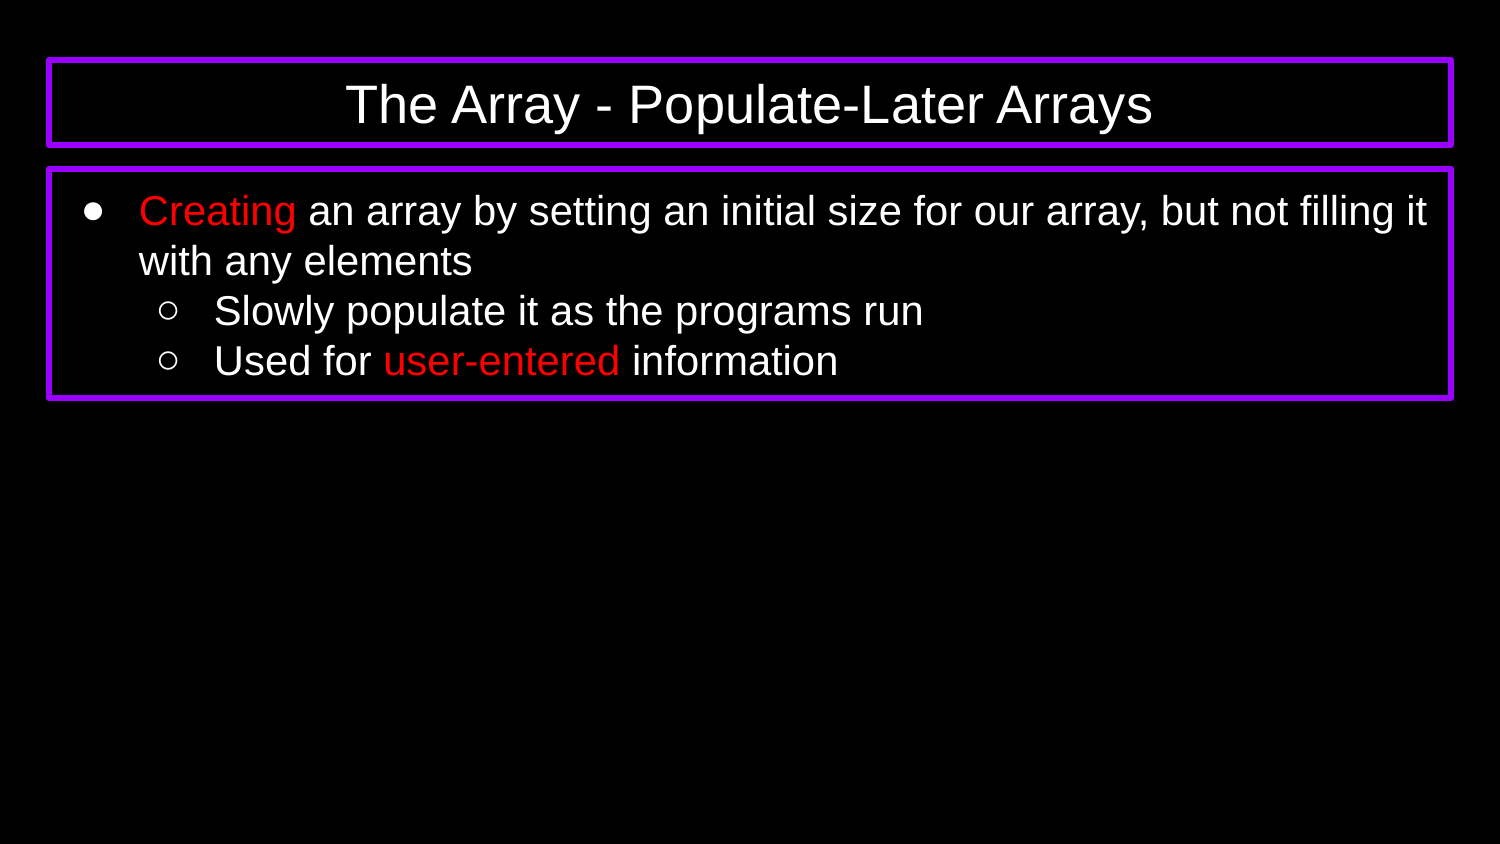

The Array - Populate-Later Arrays
# Creating an array by setting an initial size for our array, but not filling it with any elements
Slowly populate it as the programs run
Used for user-entered information